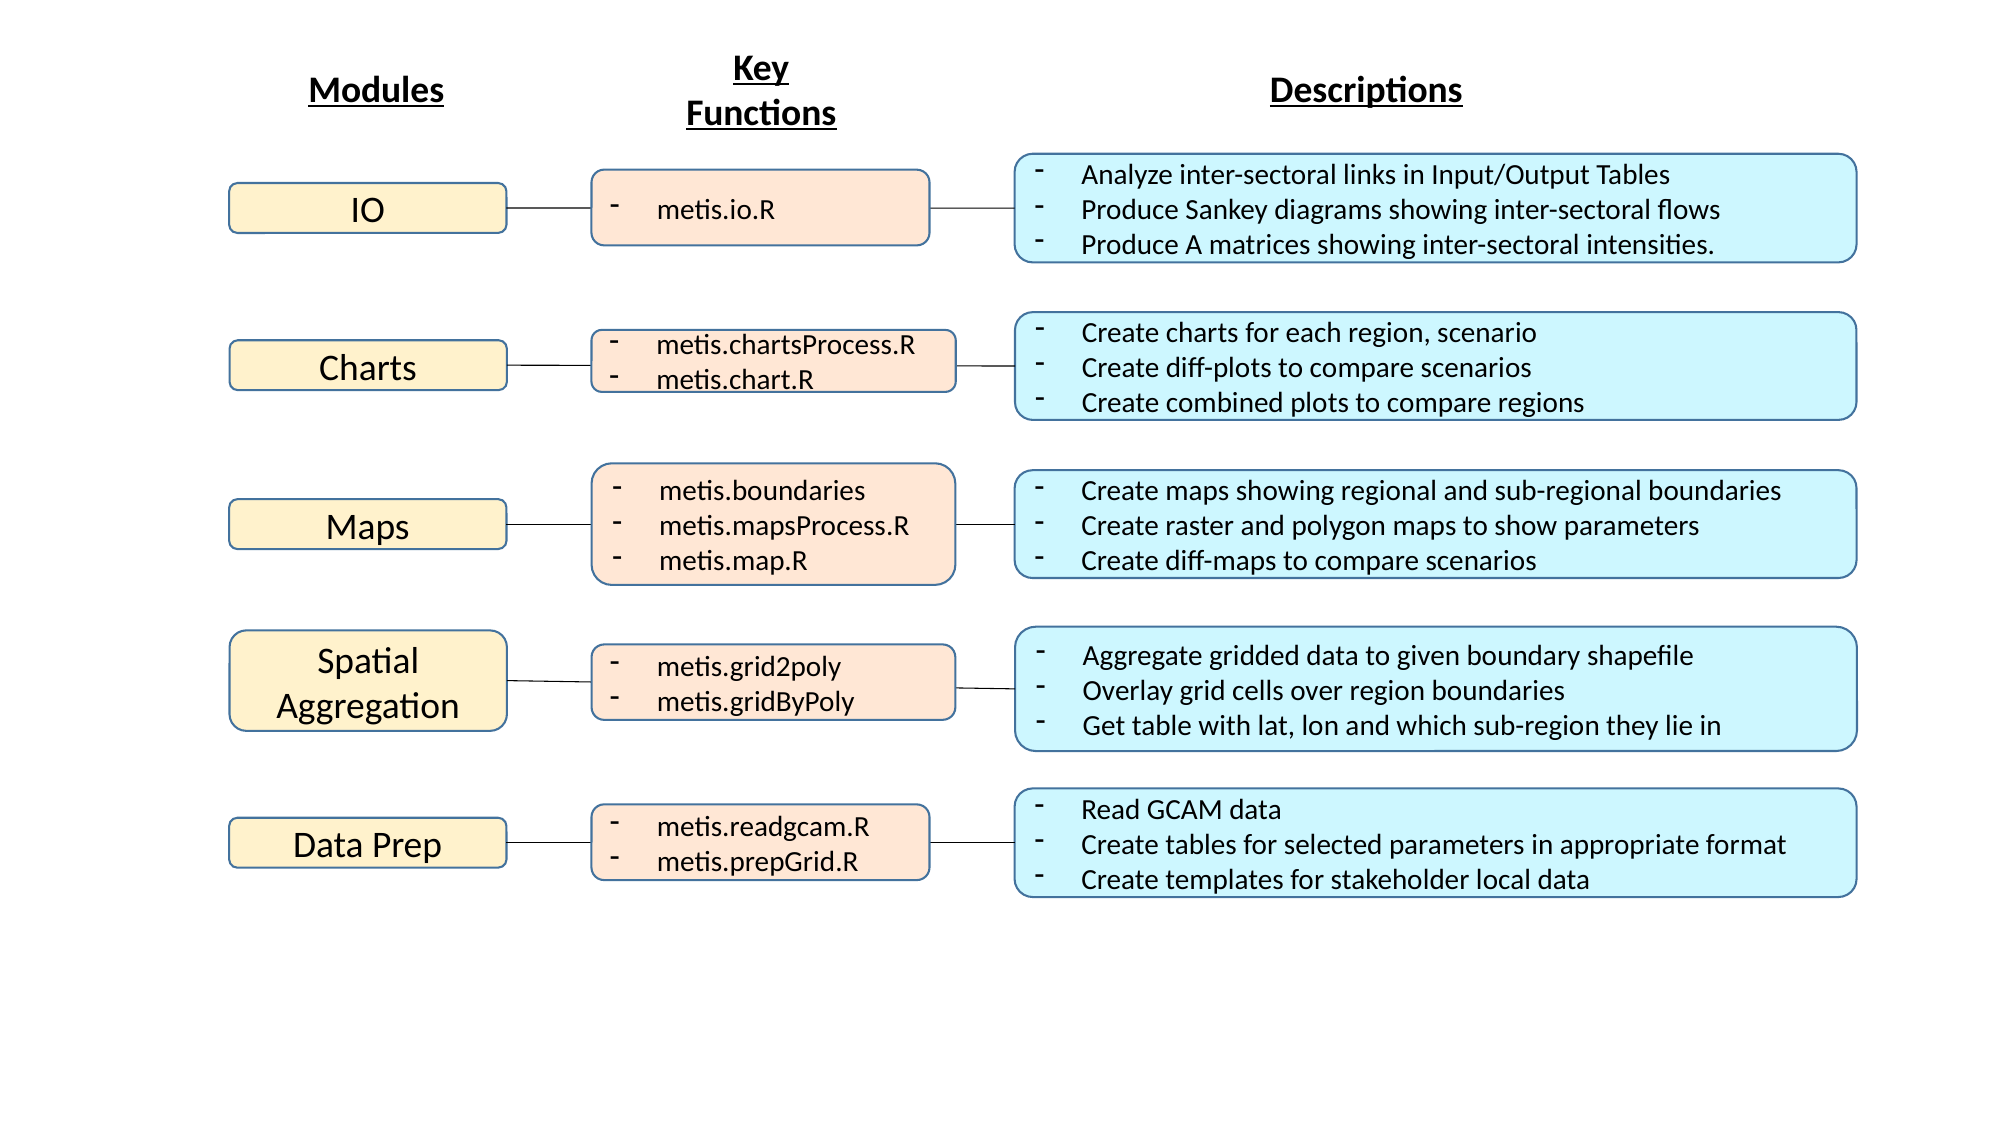

Modules
Key Functions
Descriptions
Analyze inter-sectoral links in Input/Output Tables
Produce Sankey diagrams showing inter-sectoral flows
Produce A matrices showing inter-sectoral intensities.
metis.io.R
IO
Create charts for each region, scenario
Create diff-plots to compare scenarios
Create combined plots to compare regions
metis.chartsProcess.R
metis.chart.R
Charts
metis.boundaries
metis.mapsProcess.R
metis.map.R
Create maps showing regional and sub-regional boundaries
Create raster and polygon maps to show parameters
Create diff-maps to compare scenarios
Maps
Aggregate gridded data to given boundary shapefile
Overlay grid cells over region boundaries
Get table with lat, lon and which sub-region they lie in
Spatial Aggregation
metis.grid2poly
metis.gridByPoly
Read GCAM data
Create tables for selected parameters in appropriate format
Create templates for stakeholder local data
metis.readgcam.R
metis.prepGrid.R
Data Prep